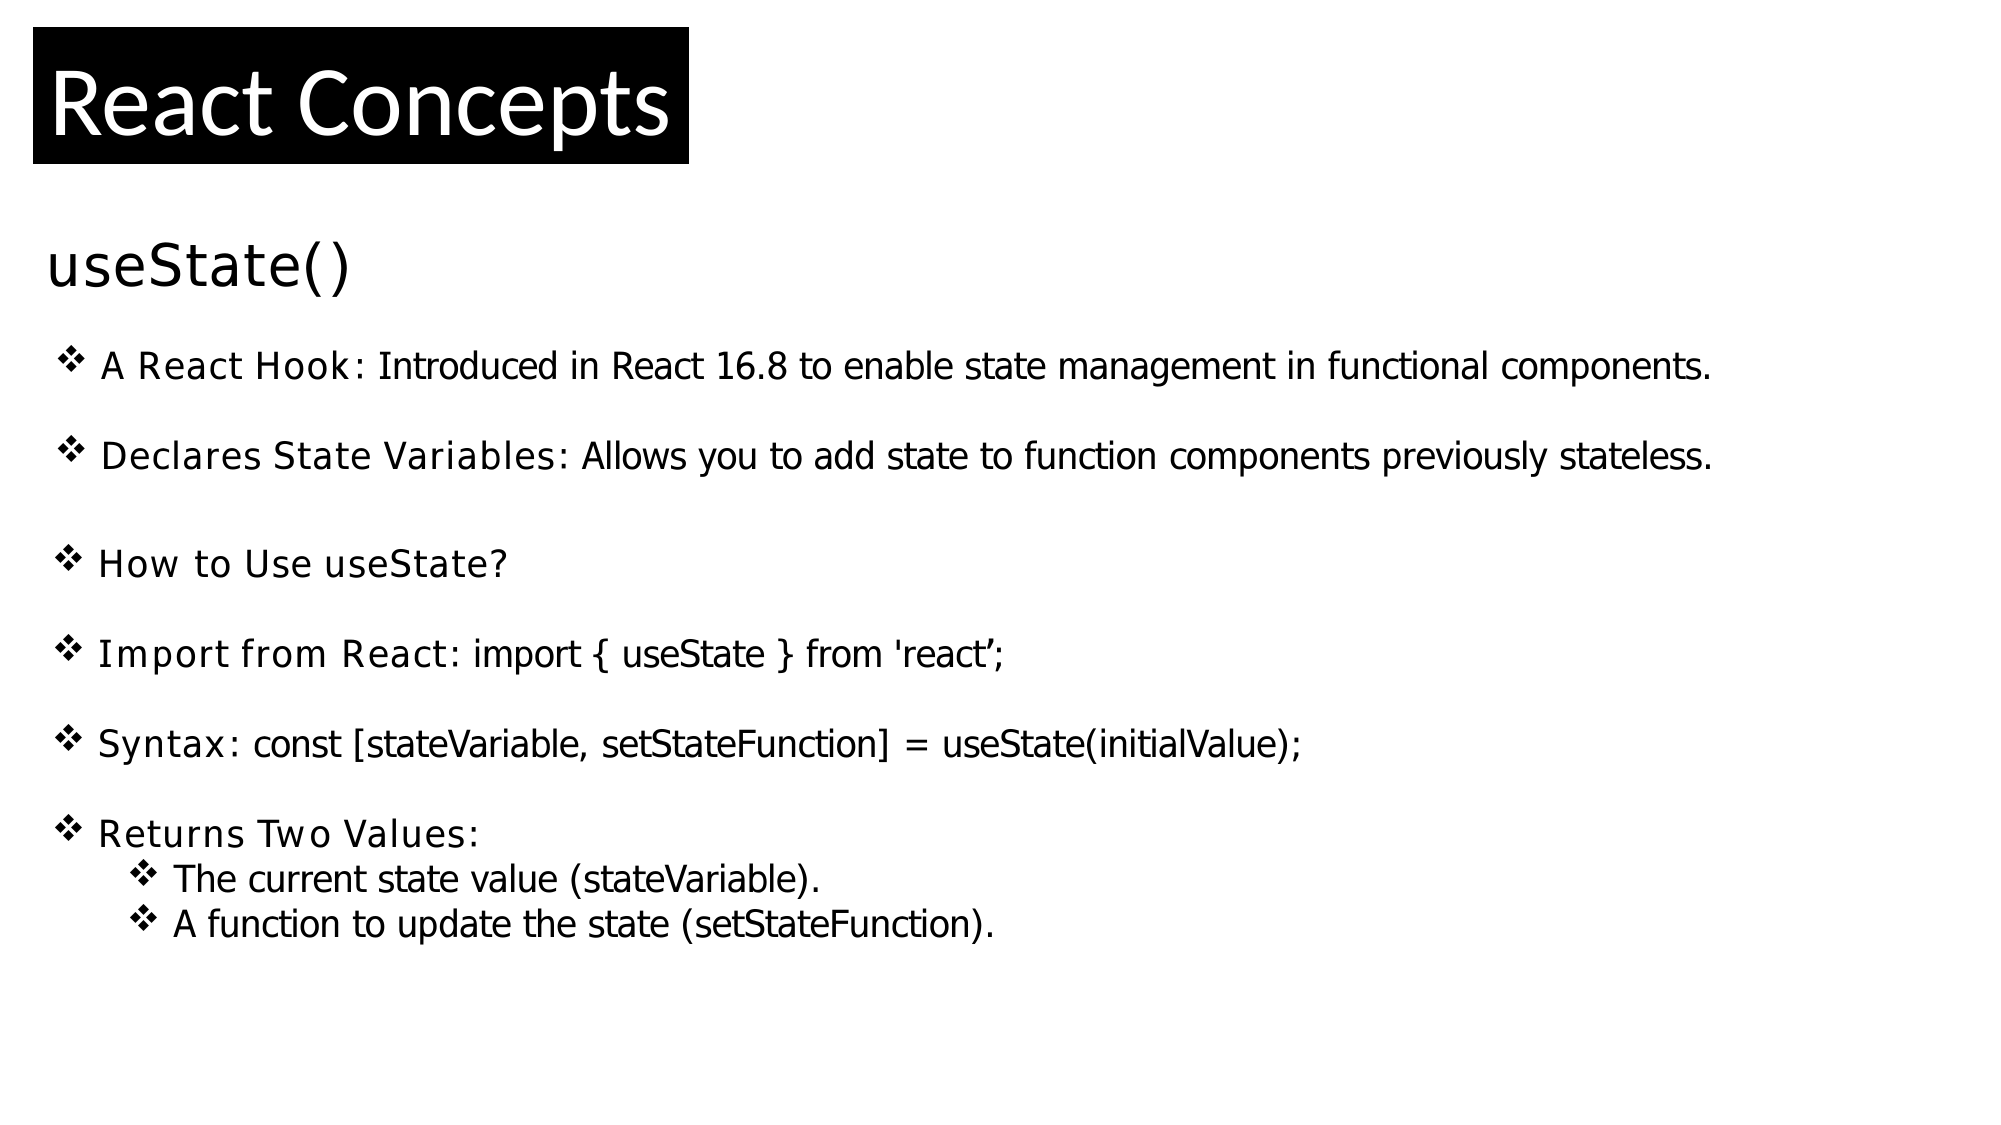

React Concepts
useState()
A React Hook: Introduced in React 16.8 to enable state management in functional components.

Declares State Variables: Allows you to add state to function components previously stateless.

How to Use useState?

Import from React: import { useState } from 'react’;

Syntax: const [stateVariable, setStateFunction] = useState(initialValue);

Returns Two Values:
The current state value (stateVariable).
A function to update the state (setStateFunction).